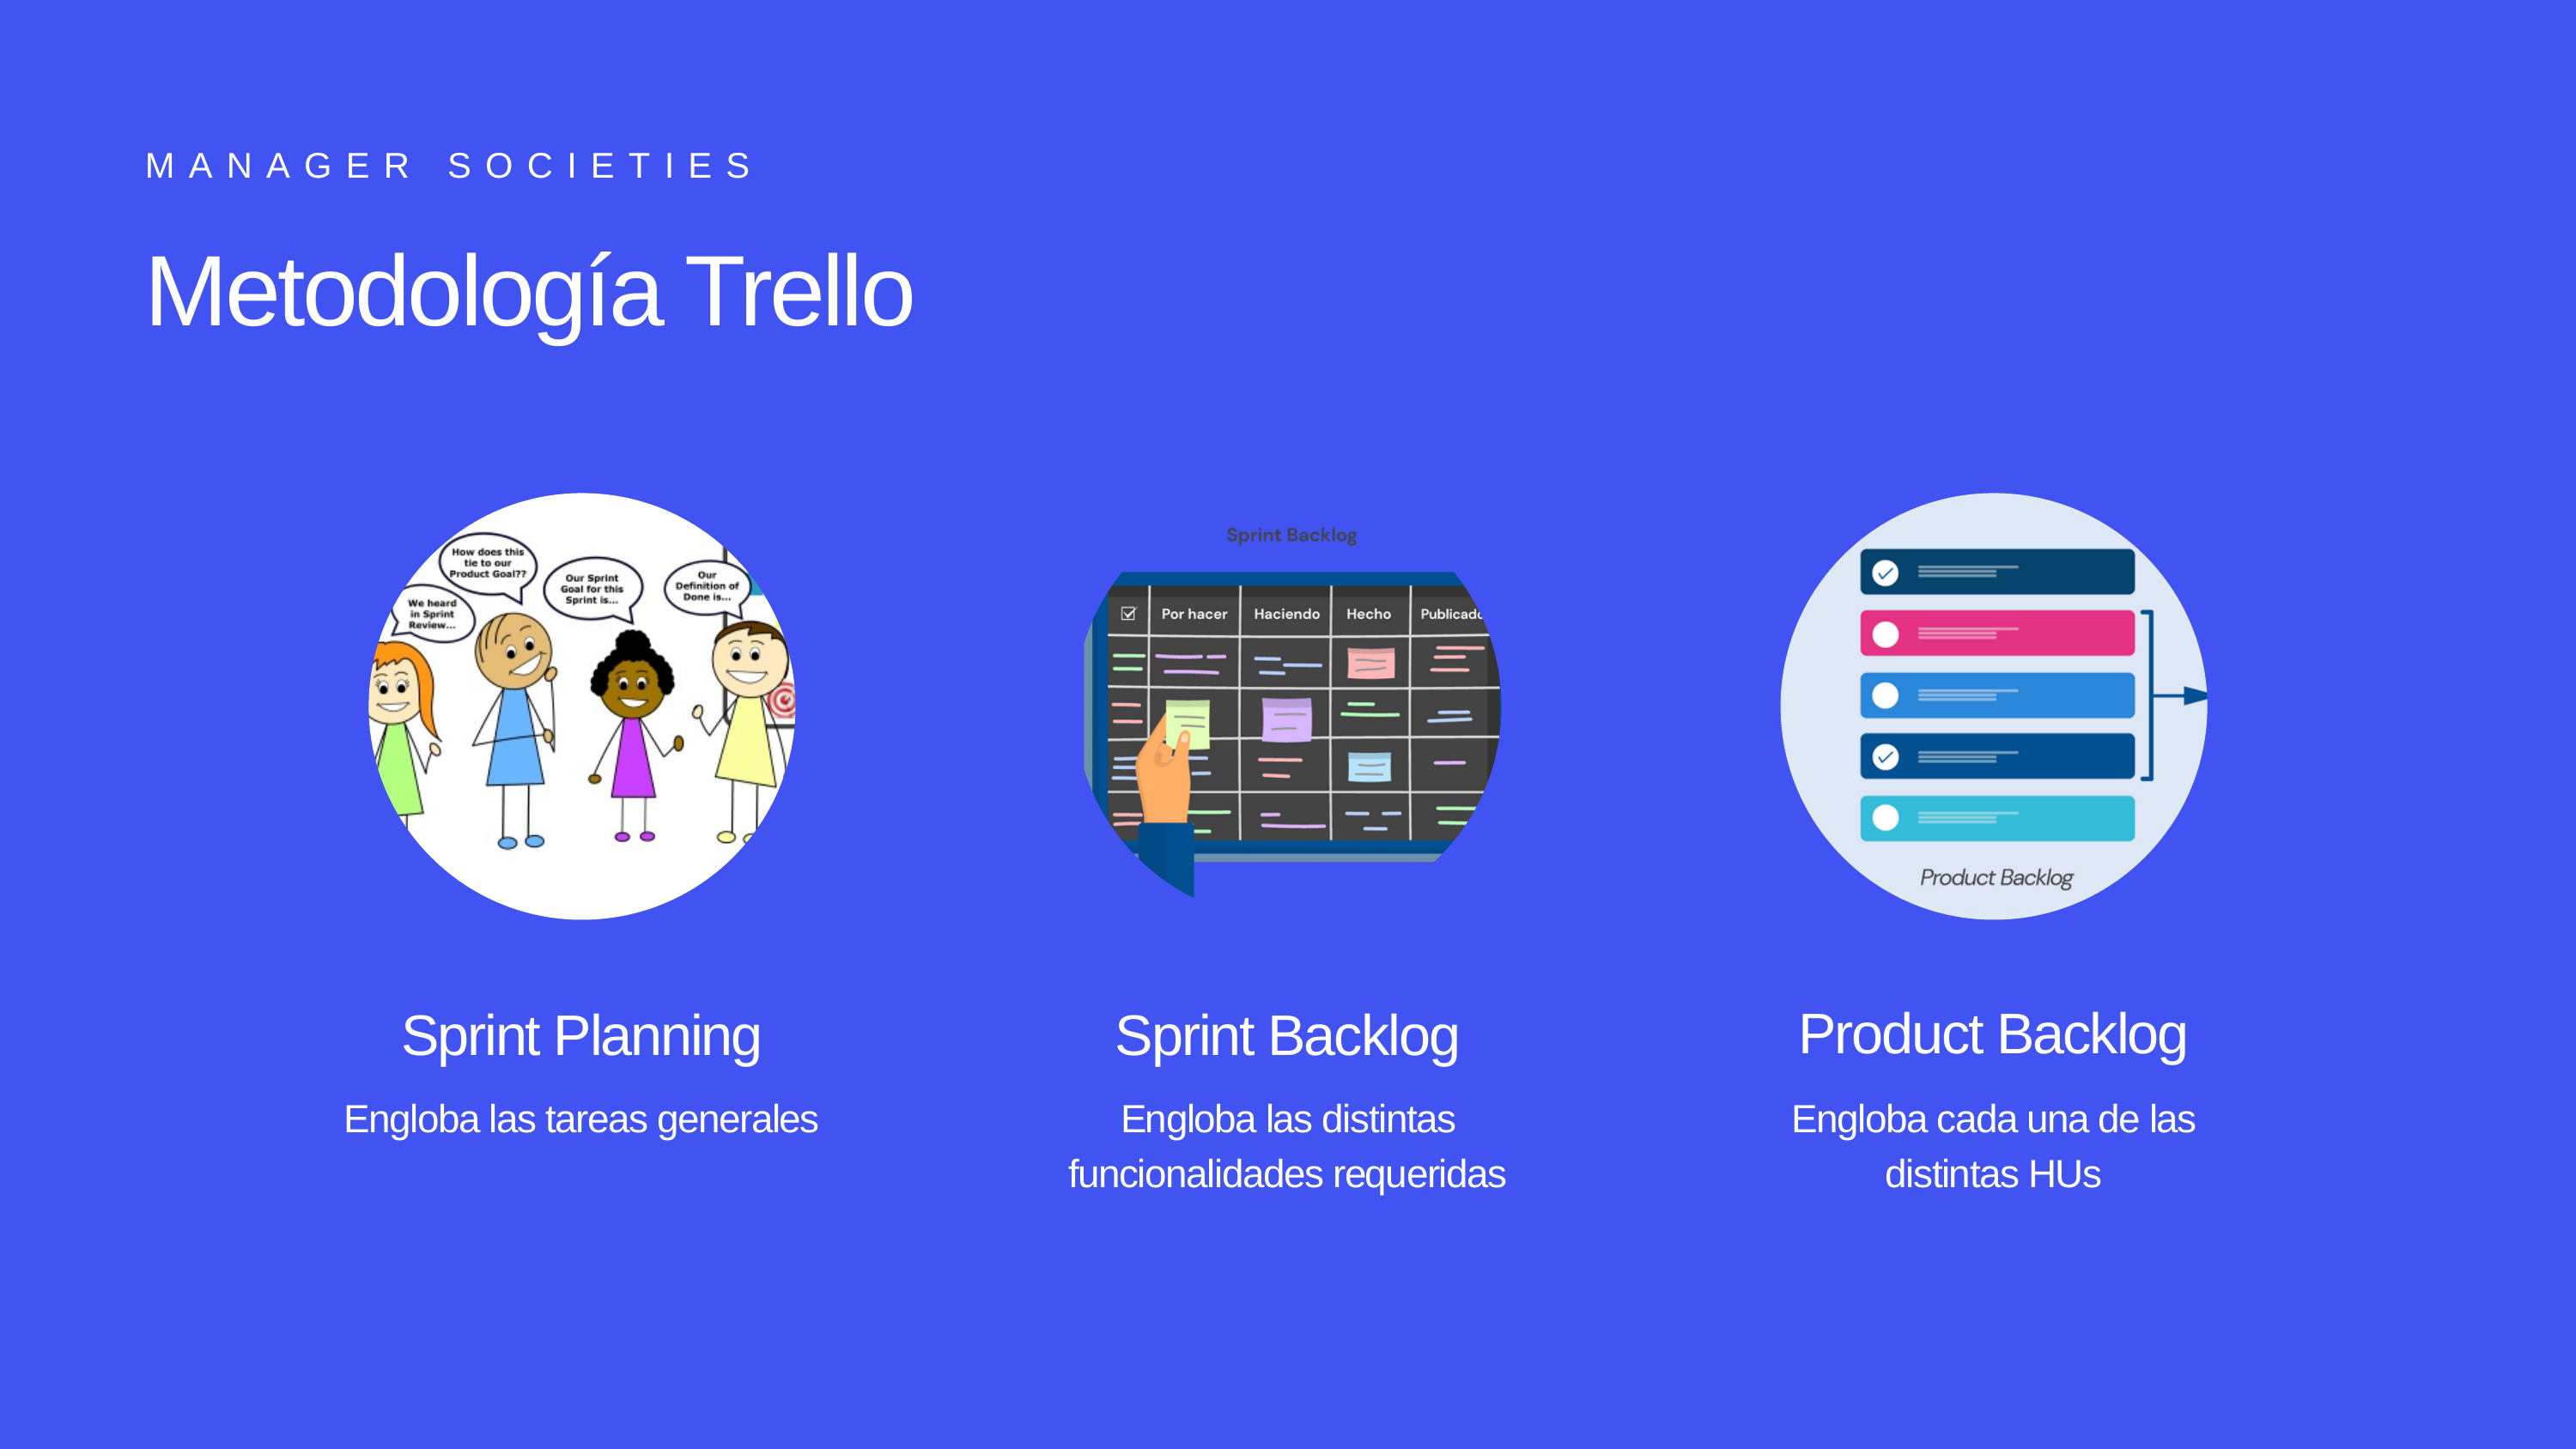

MANAGER SOCIETIES
Metodología Trello

Product Backlog
Sprint Planning
Sprint Backlog
Engloba las tareas generales
Engloba las distintas funcionalidades requeridas
Engloba cada una de las distintas HUs